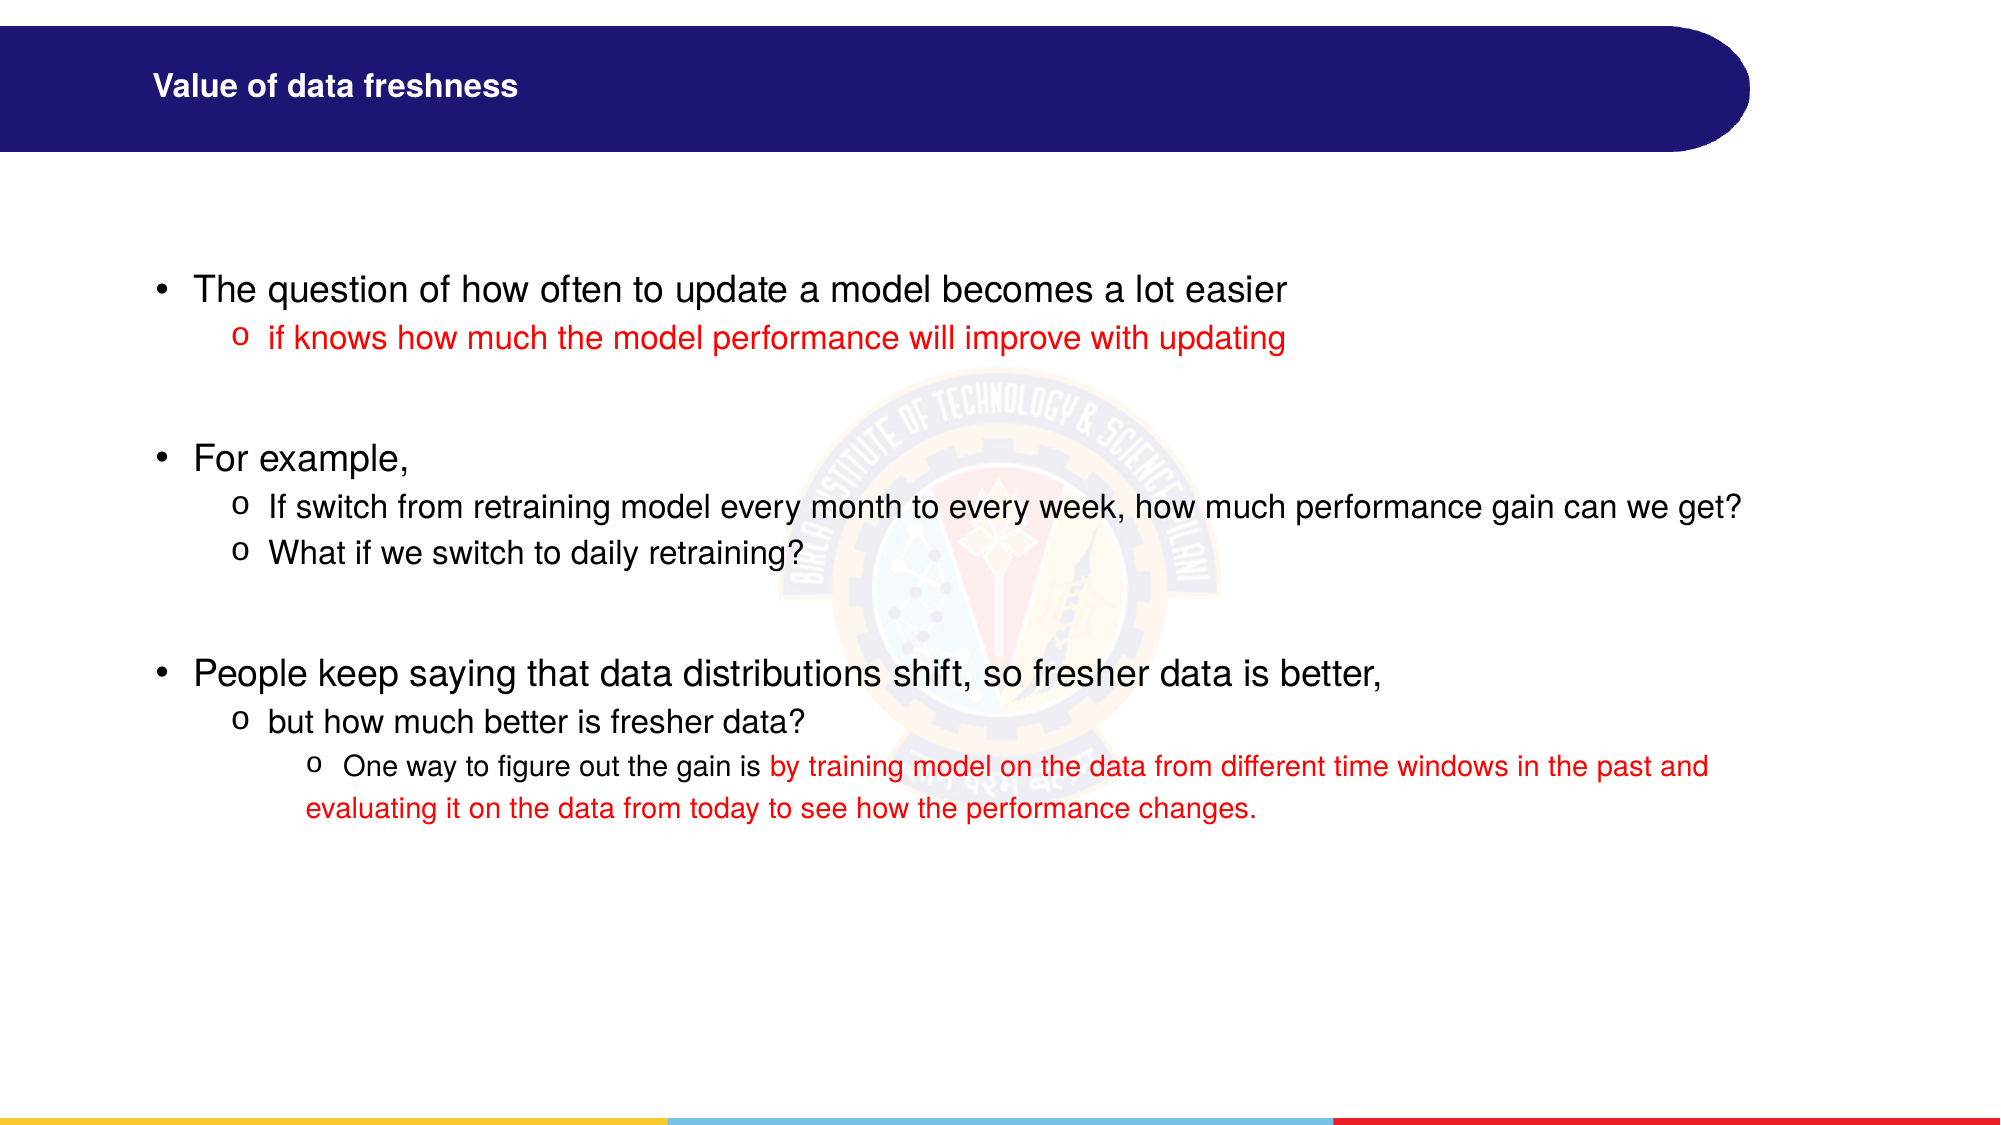

# Value of data freshness

The question of how often to update a model becomes a lot easier
if knows how much the model performance will improve with updating

For example,
If switch from retraining model every month to every week, how much performance gain can we get?
What if we switch to daily retraining?

People keep saying that data distributions shift, so fresher data is better,
but how much better is fresher data?
One way to figure out the gain is by training model on the data from different time windows in the past and
evaluating it on the data from today to see how the performance changes.